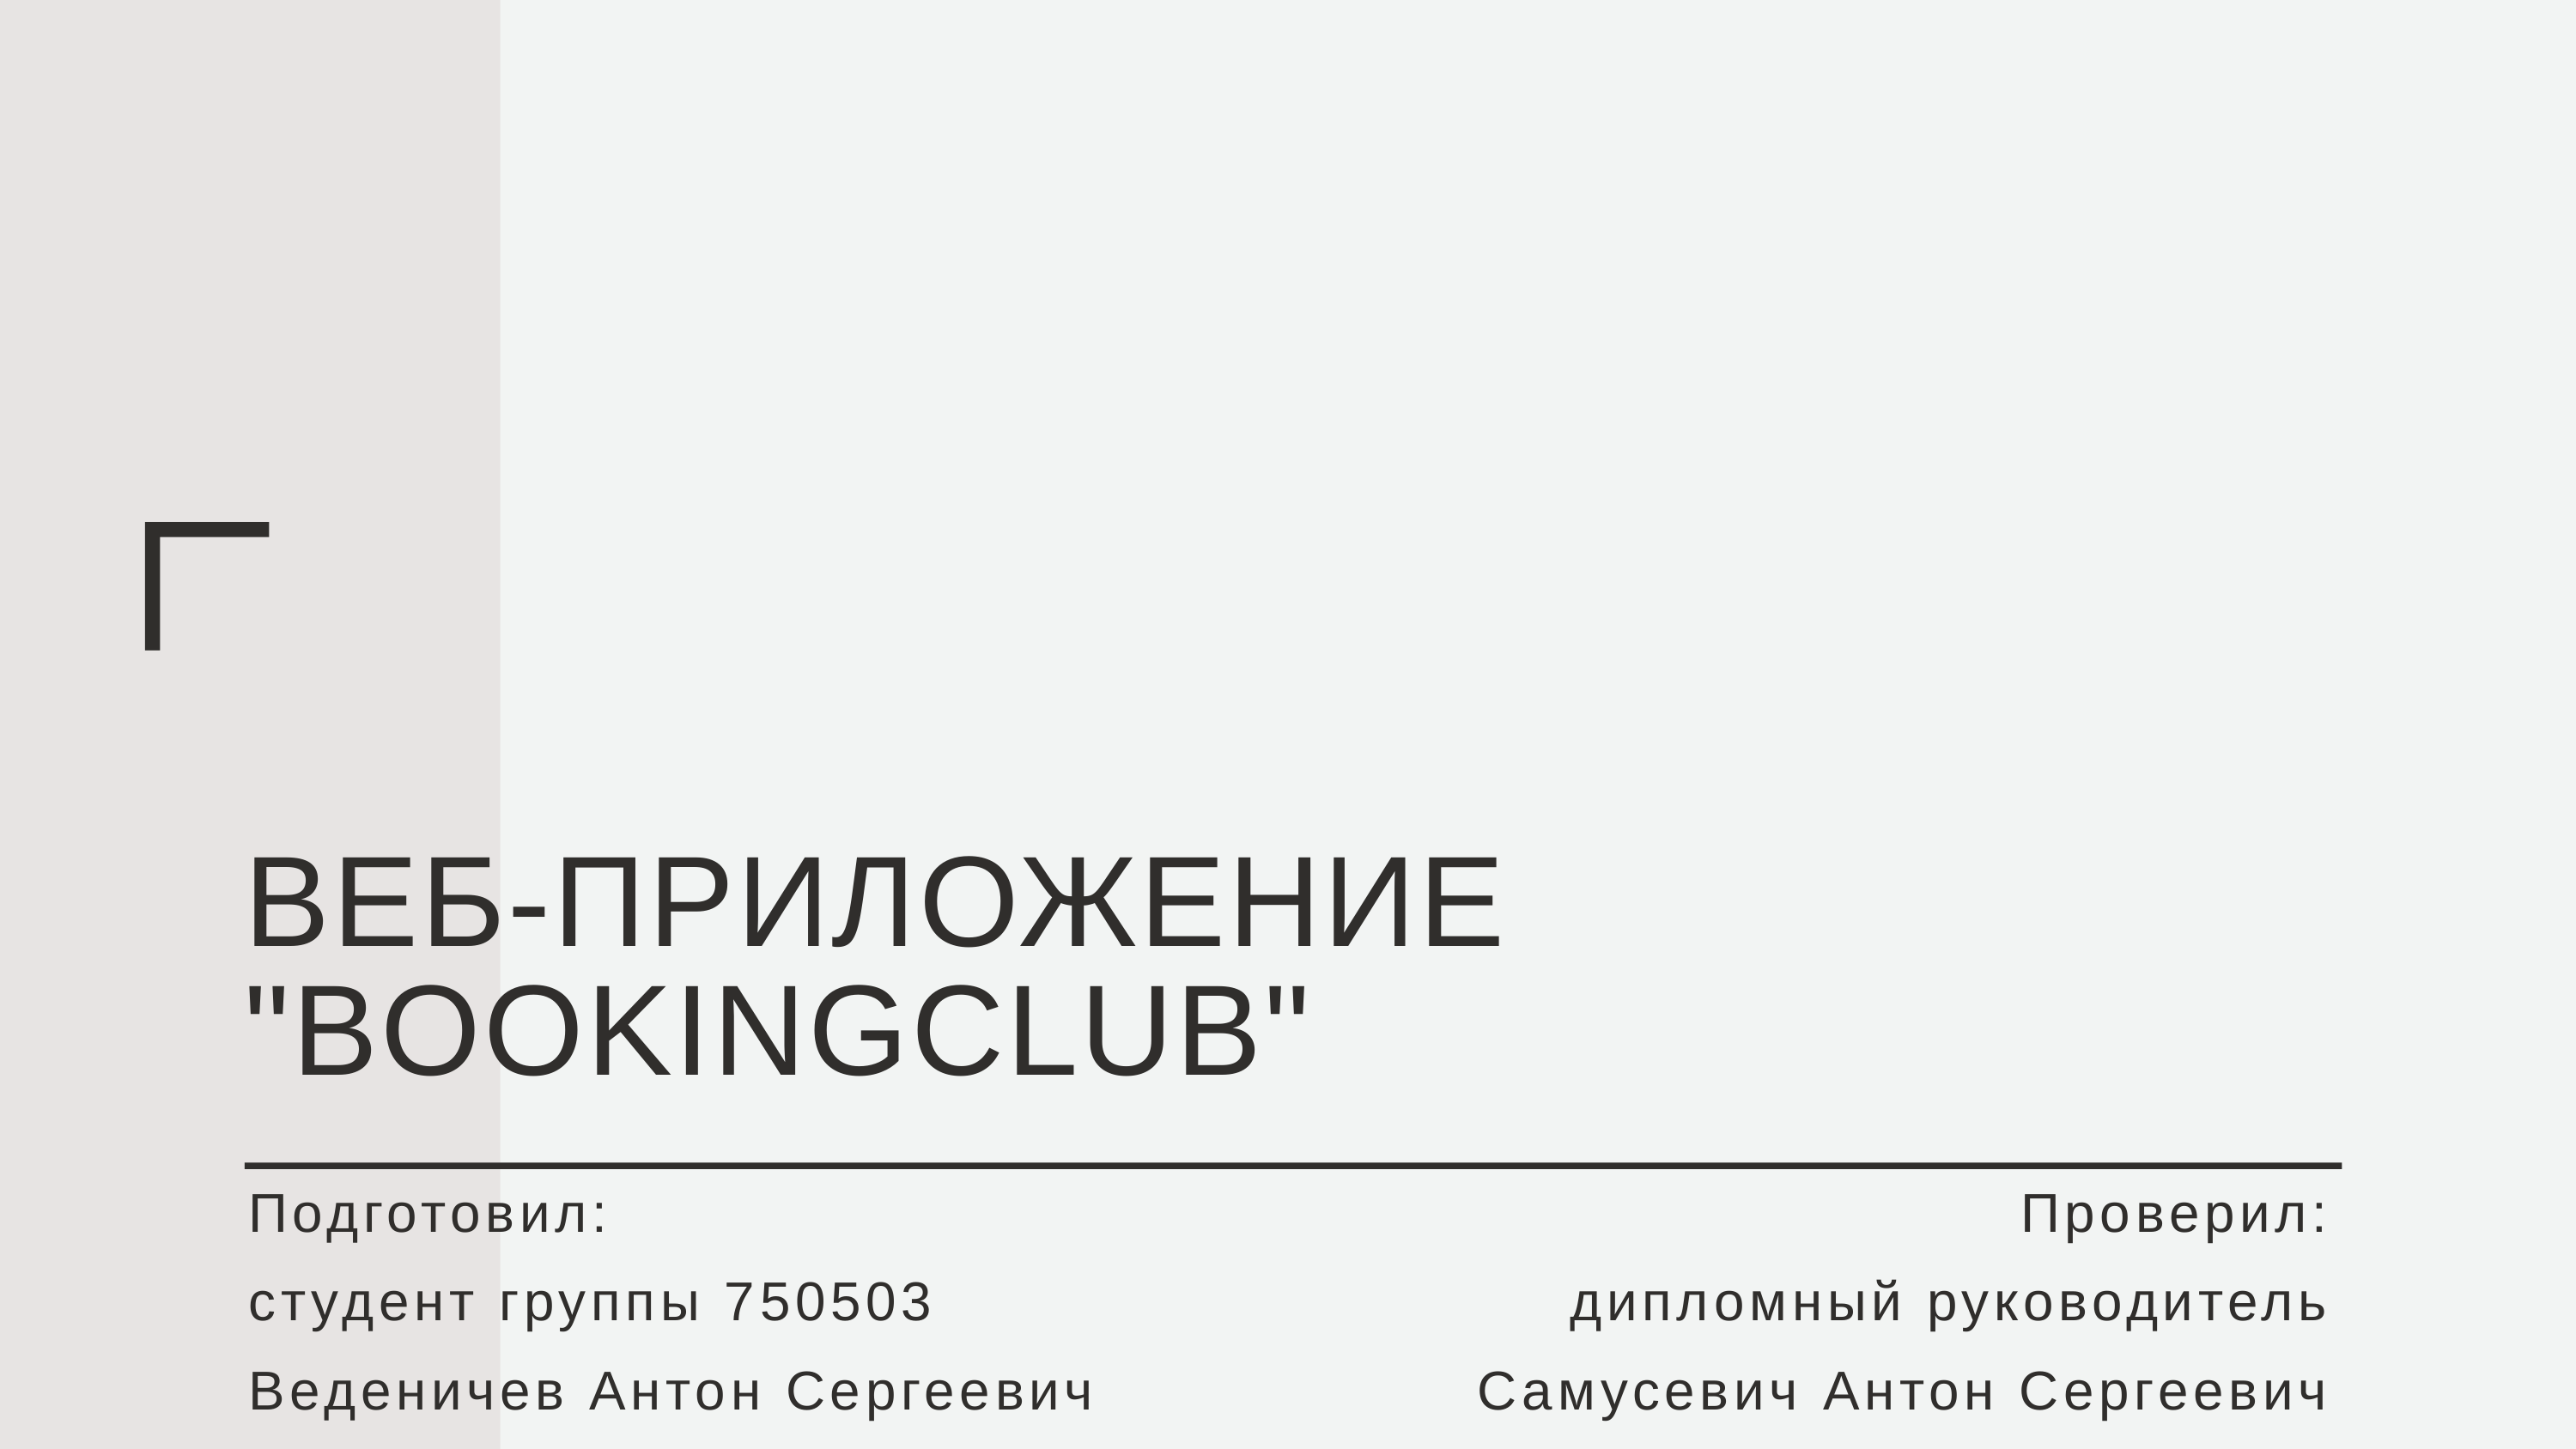

ВЕБ-ПРИЛОЖЕНИЕ
"BOOKINGCLUB"

Подготовил:
студент группы 750503
Веденичев Антон Сергеевич

Проверил:
дипломный руководитель
Самусевич Антон Сергеевич